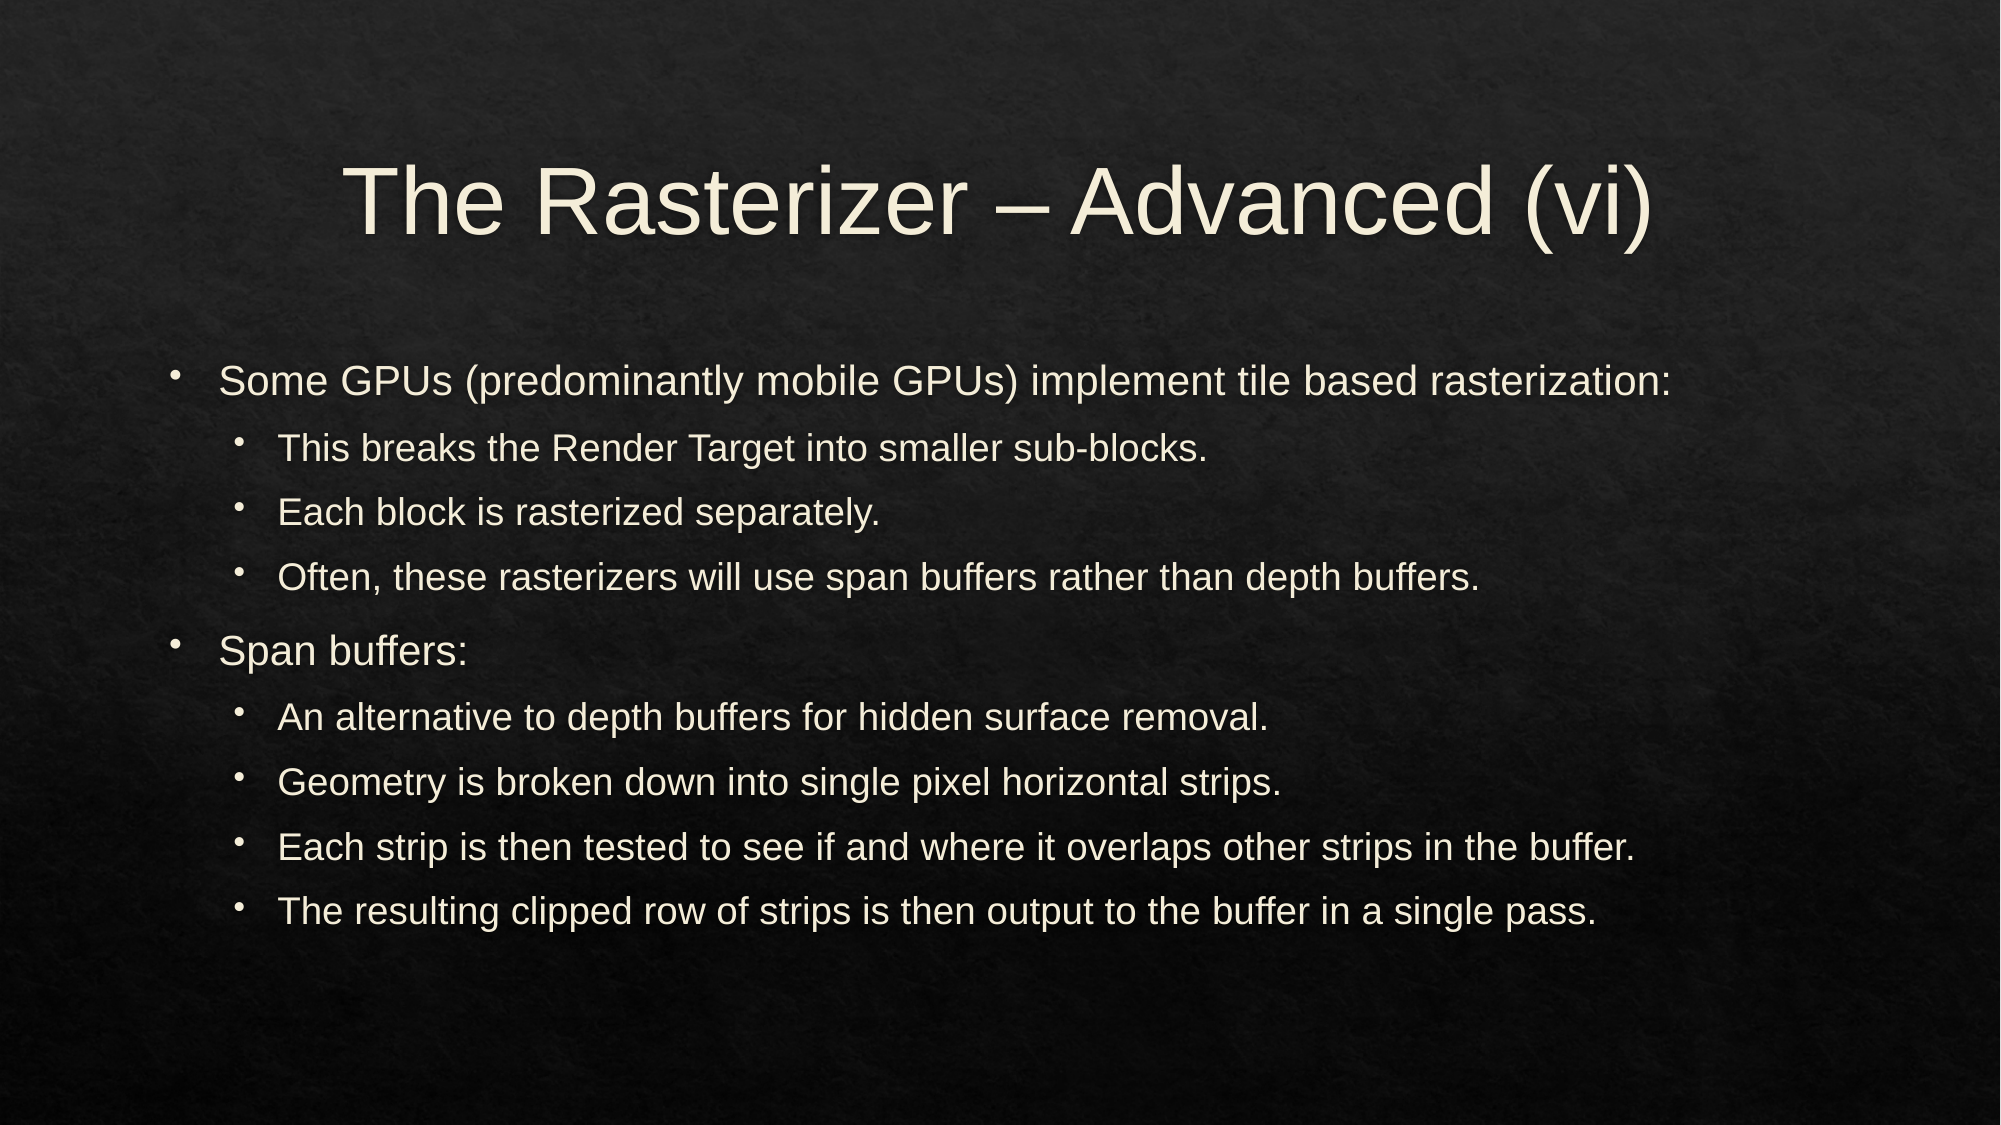

# The Rasterizer – Advanced (vi)
Some GPUs (predominantly mobile GPUs) implement tile based rasterization:
This breaks the Render Target into smaller sub-blocks.
Each block is rasterized separately.
Often, these rasterizers will use span buffers rather than depth buffers.
Span buffers:
An alternative to depth buffers for hidden surface removal.
Geometry is broken down into single pixel horizontal strips.
Each strip is then tested to see if and where it overlaps other strips in the buffer.
The resulting clipped row of strips is then output to the buffer in a single pass.